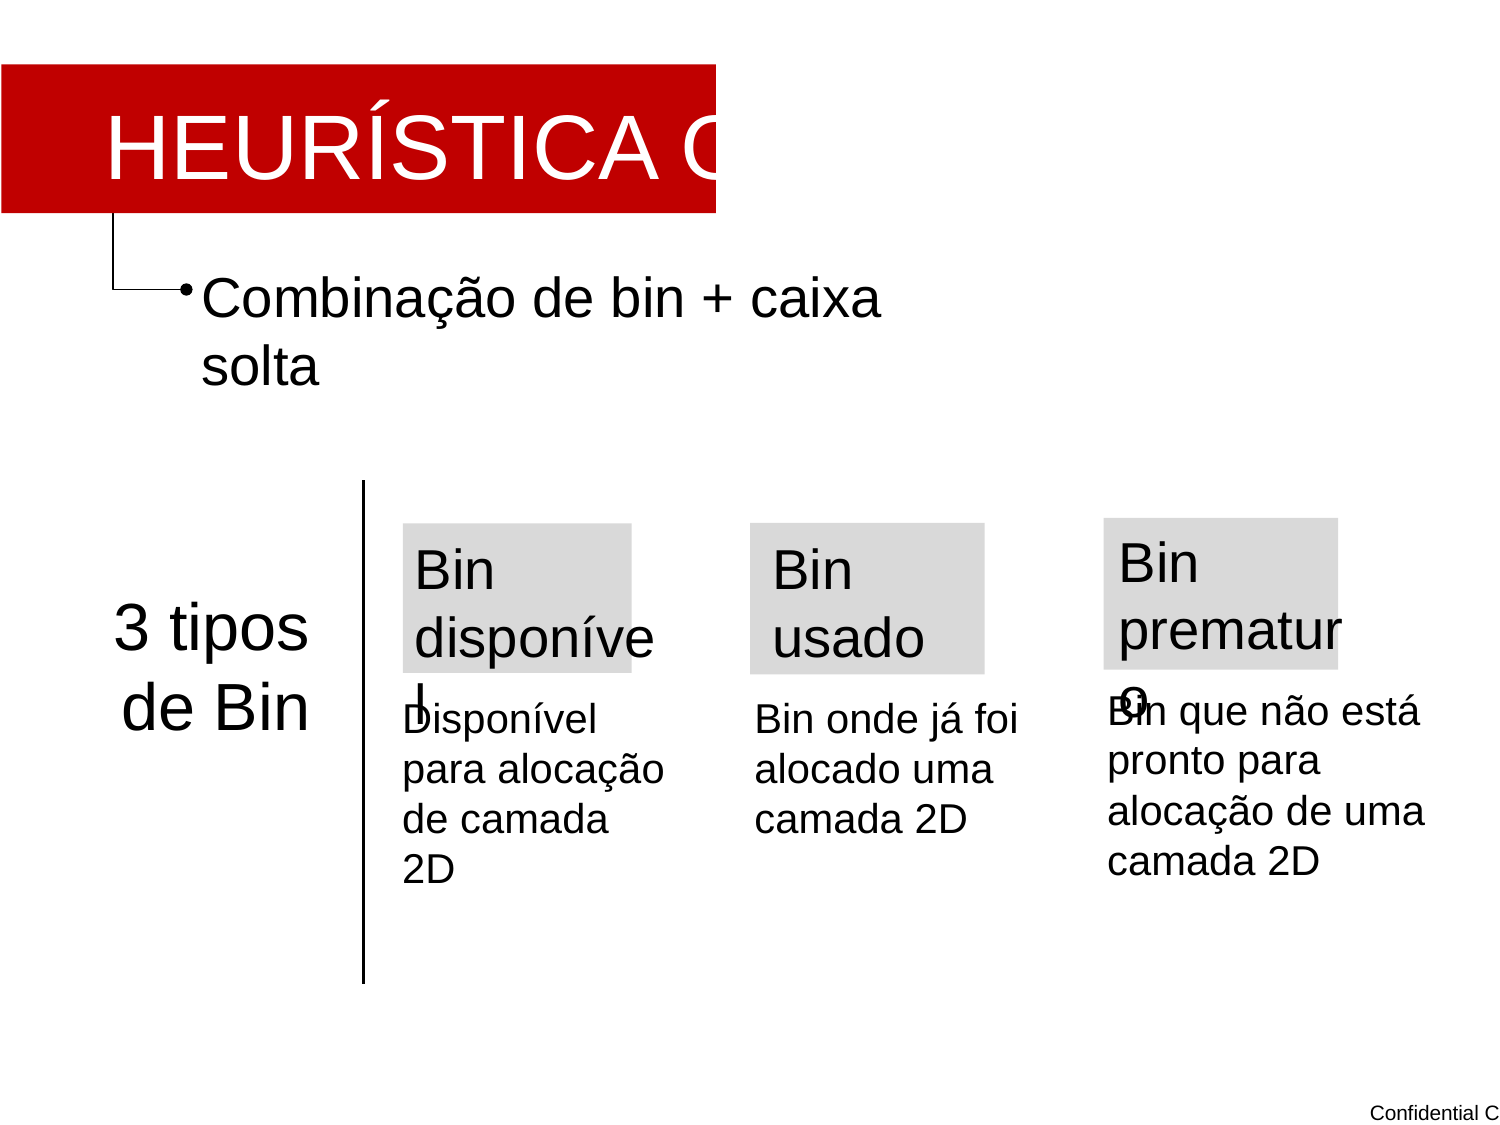

HEURÍSTICA GULOSA
Combinação de bin + caixa solta

Bin
prematuro

Bin
usado

Bin disponível
3 tipos de Bin
Bin que não está pronto para alocação de uma camada 2D
Disponível para alocação de camada 2D
Bin onde já foi alocado uma camada 2D